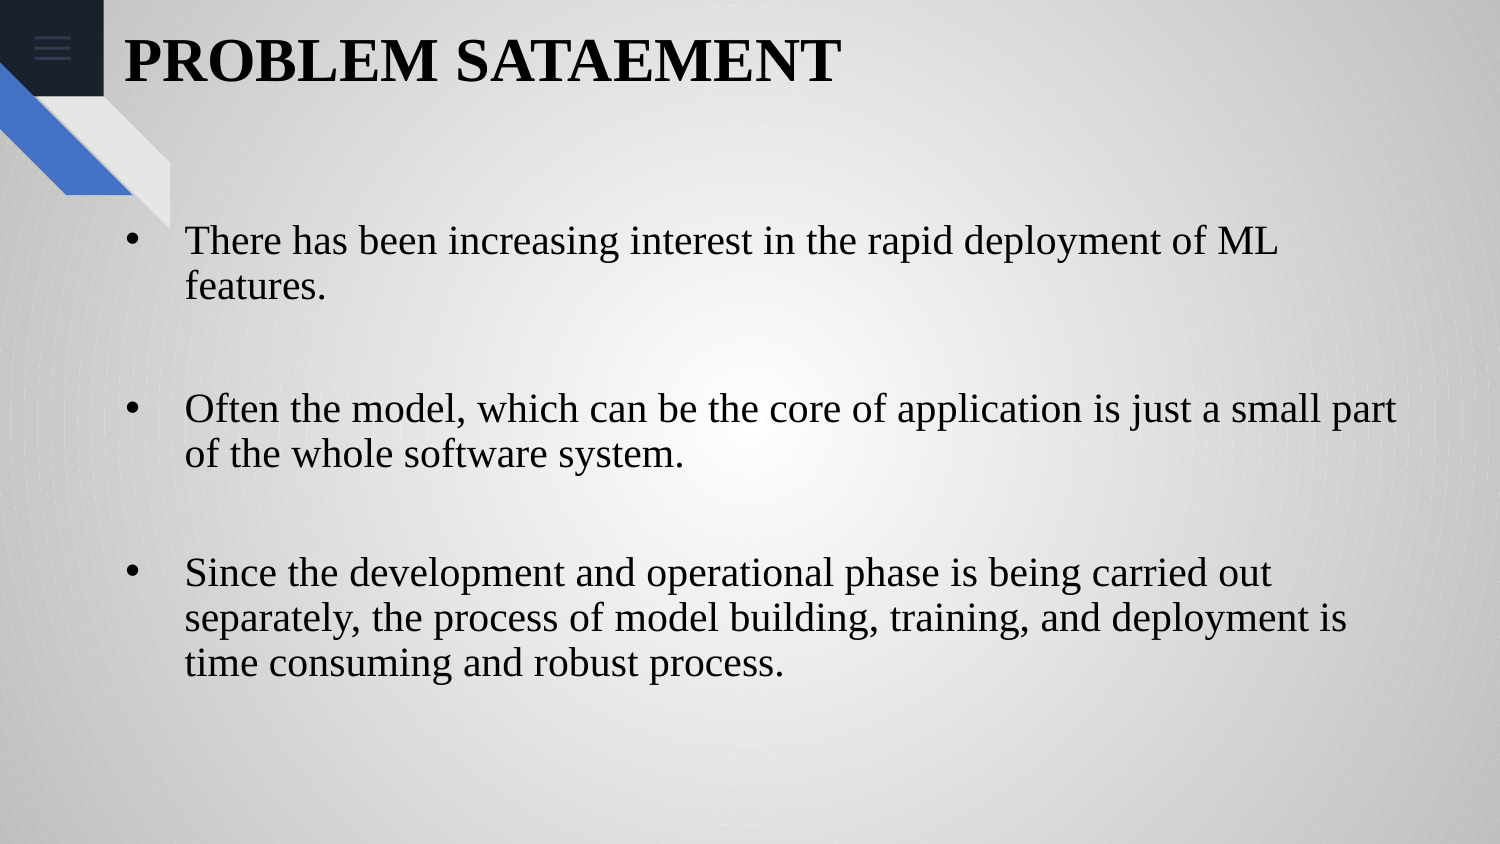

PROBLEM SATAEMENT
There has been increasing interest in the rapid deployment of ML features.

Often the model, which can be the core of application is just a small part of the whole software system.

Since the development and operational phase is being carried out separately, the process of model building, training, and deployment is time consuming and robust process.